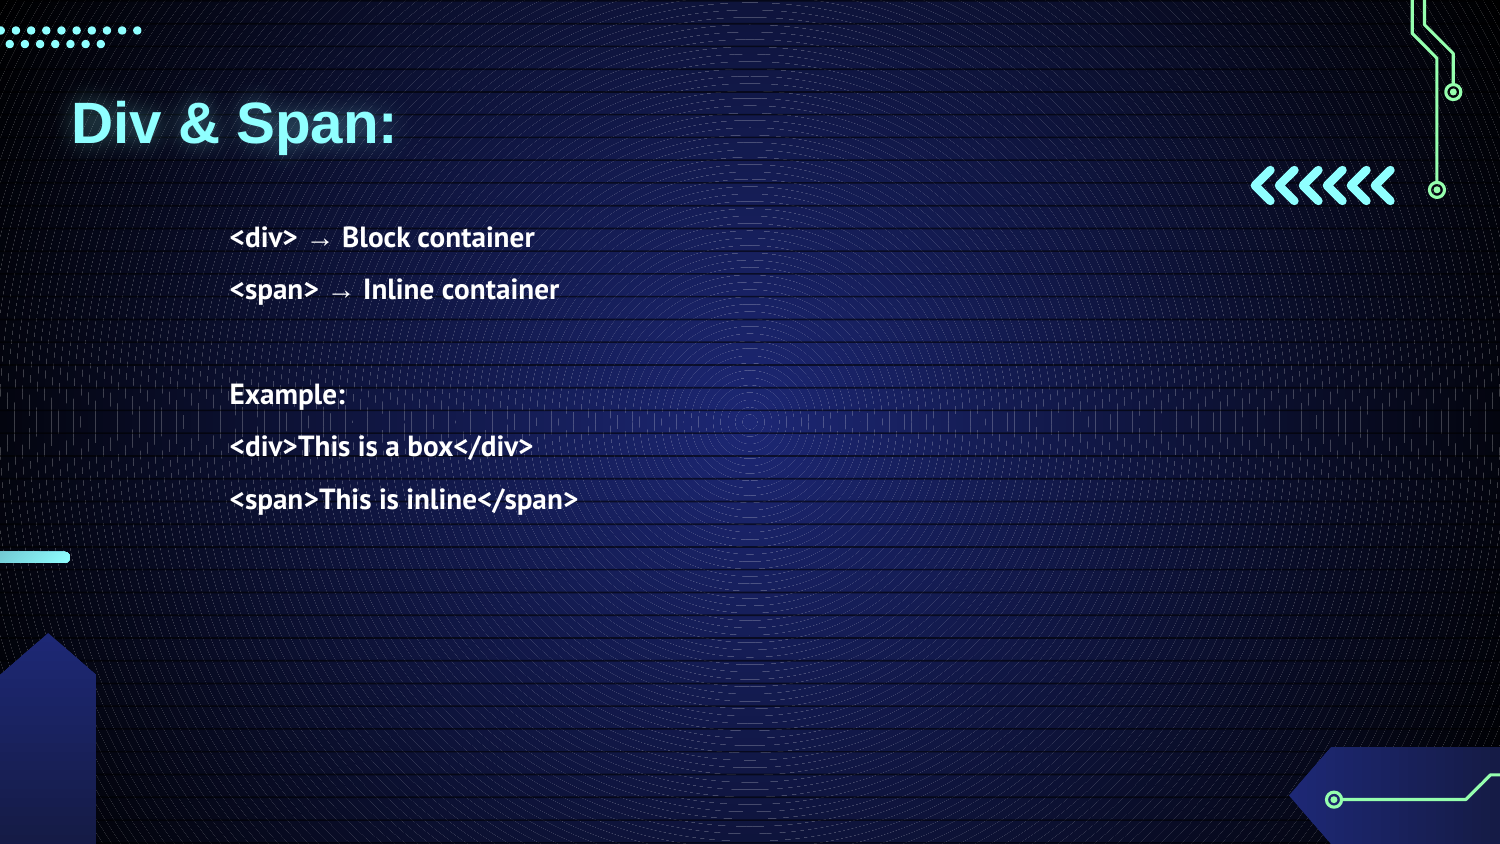

# Div & Span:

<div> → Block container
<span> → Inline container

Example:
<div>This is a box</div>
<span>This is inline</span>